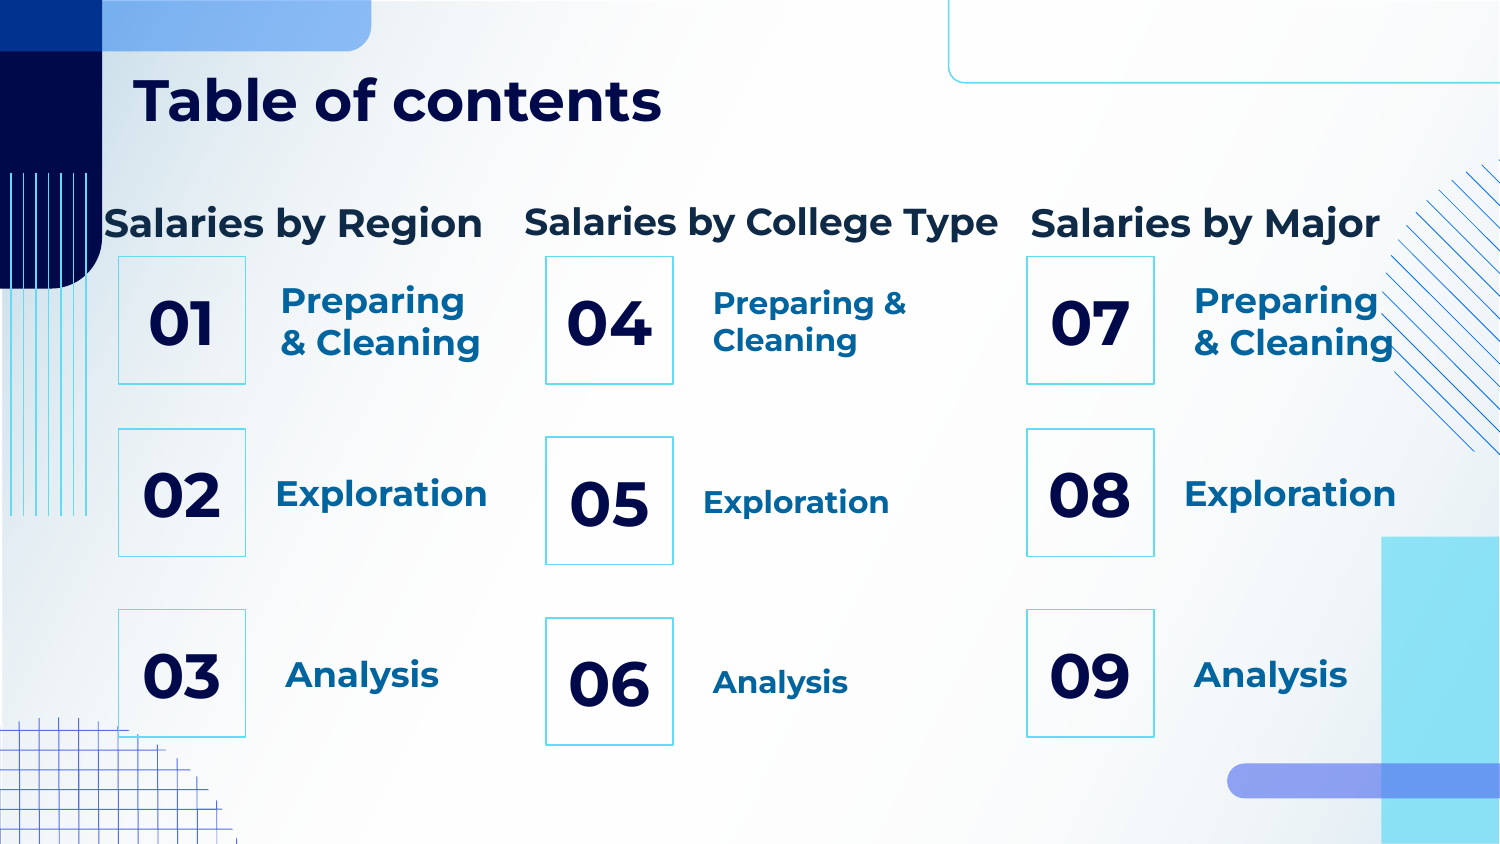

# Table of contents
Salaries by Region
Salaries by College Type
Salaries by Major
04
07
01
Preparing & Cleaning
Preparing & Cleaning
Preparing & Cleaning
08
02
05
Exploration
Exploration
Exploration
09
03
06
Analysis
Analysis
Analysis